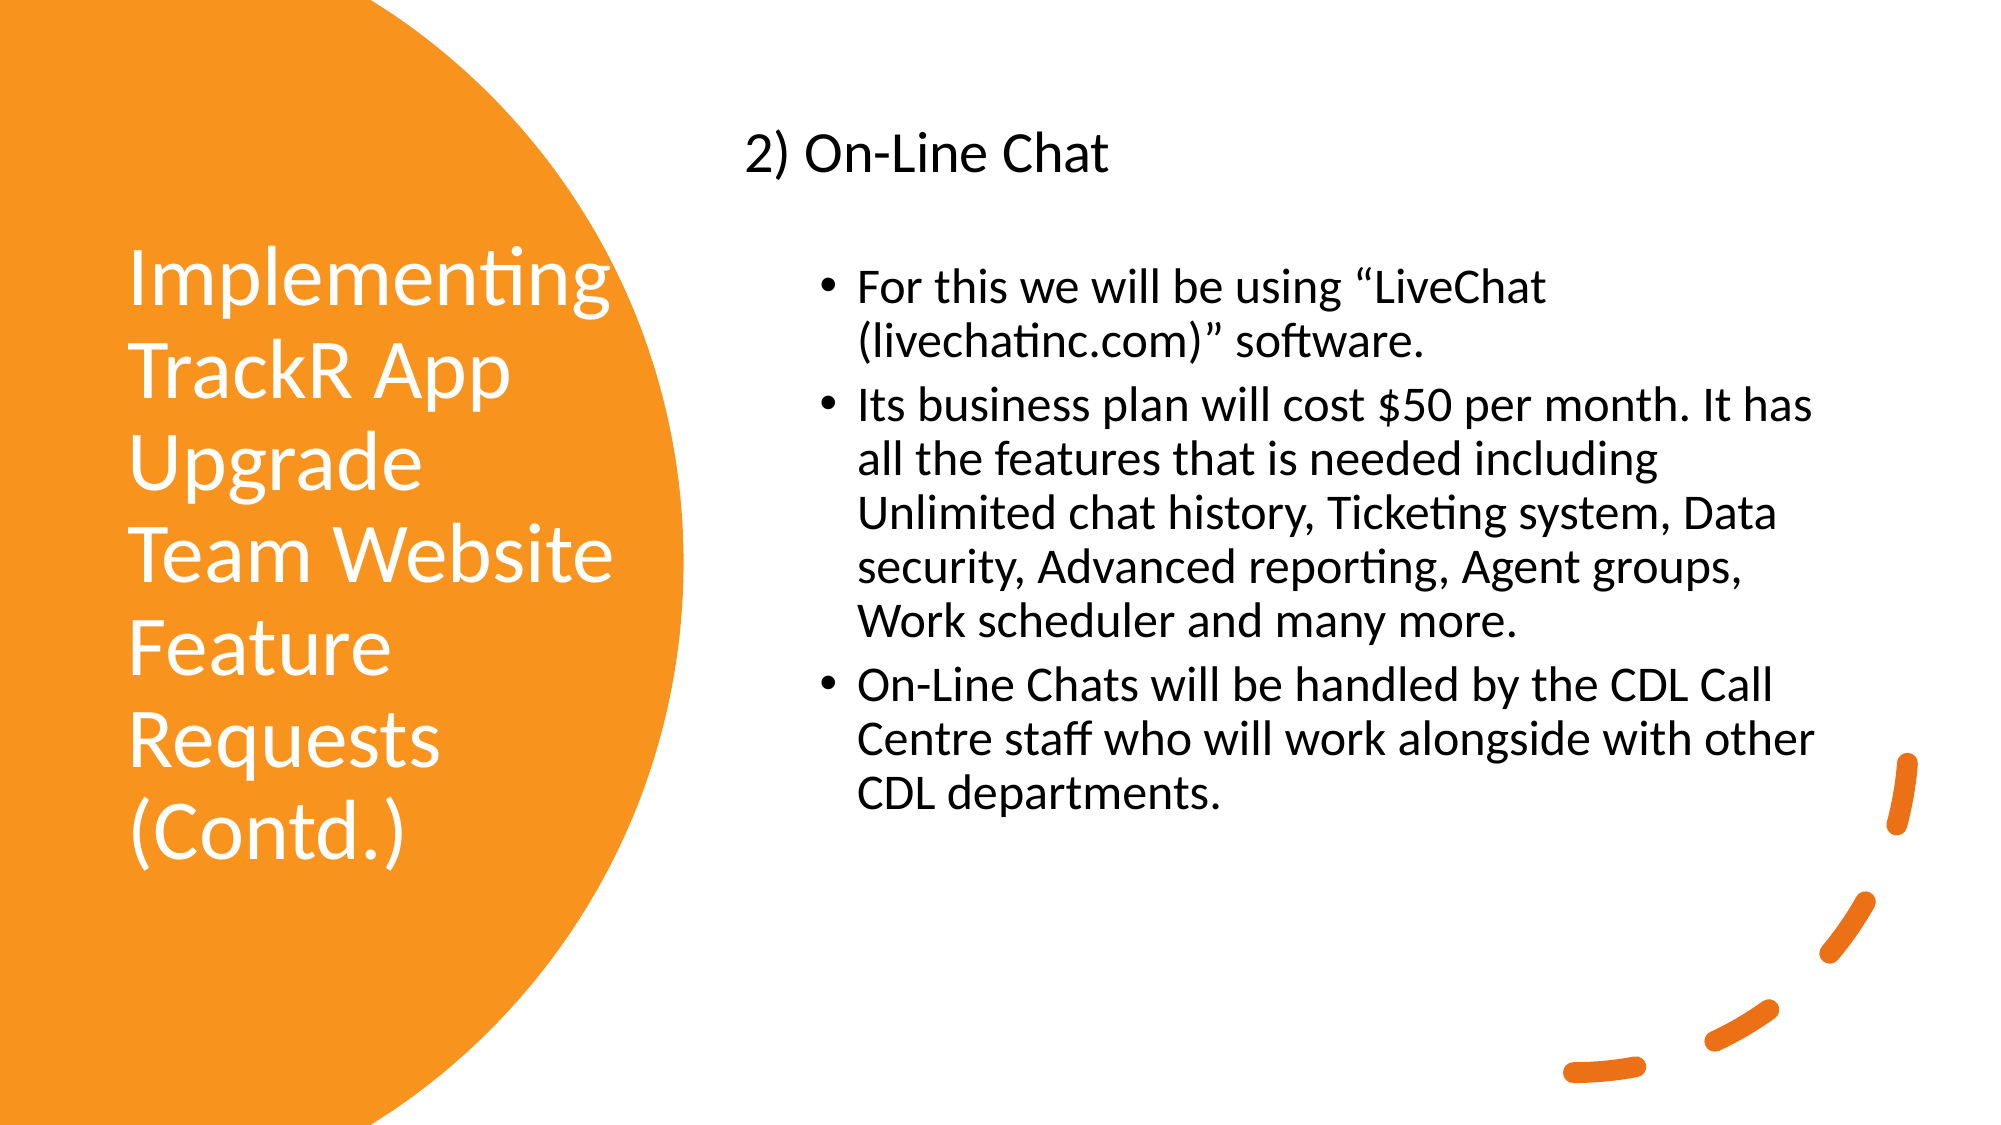

2) On-Line Chat

For this we will be using “LiveChat (livechatinc.com)” software.
Its business plan will cost $50 per month. It has all the features that is needed including Unlimited chat history, Ticketing system, Data security, Advanced reporting, Agent groups, Work scheduler and many more.
On-Line Chats will be handled by the CDL Call Centre staff who will work alongside with other CDL departments.

# Implementing TrackR App Upgrade Team Website Feature Requests (Contd.)